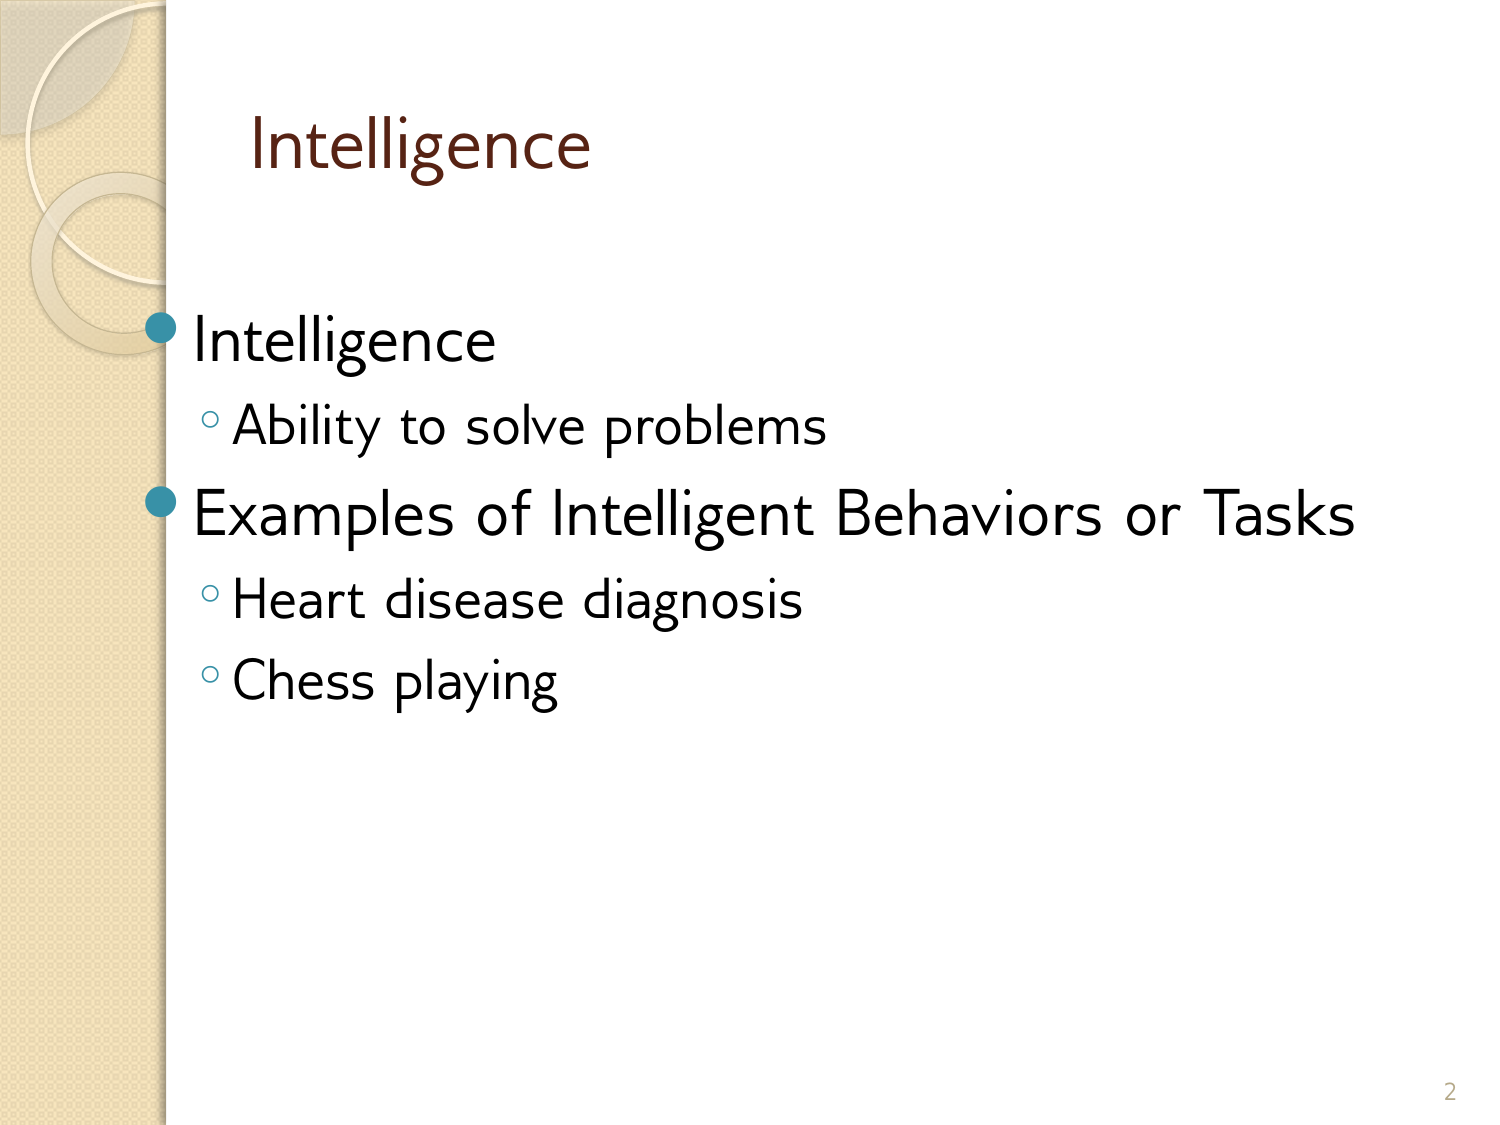

# Intelligence
Intelligence
Ability to solve problems
Examples of Intelligent Behaviors or Tasks
Heart disease diagnosis
Chess playing
2